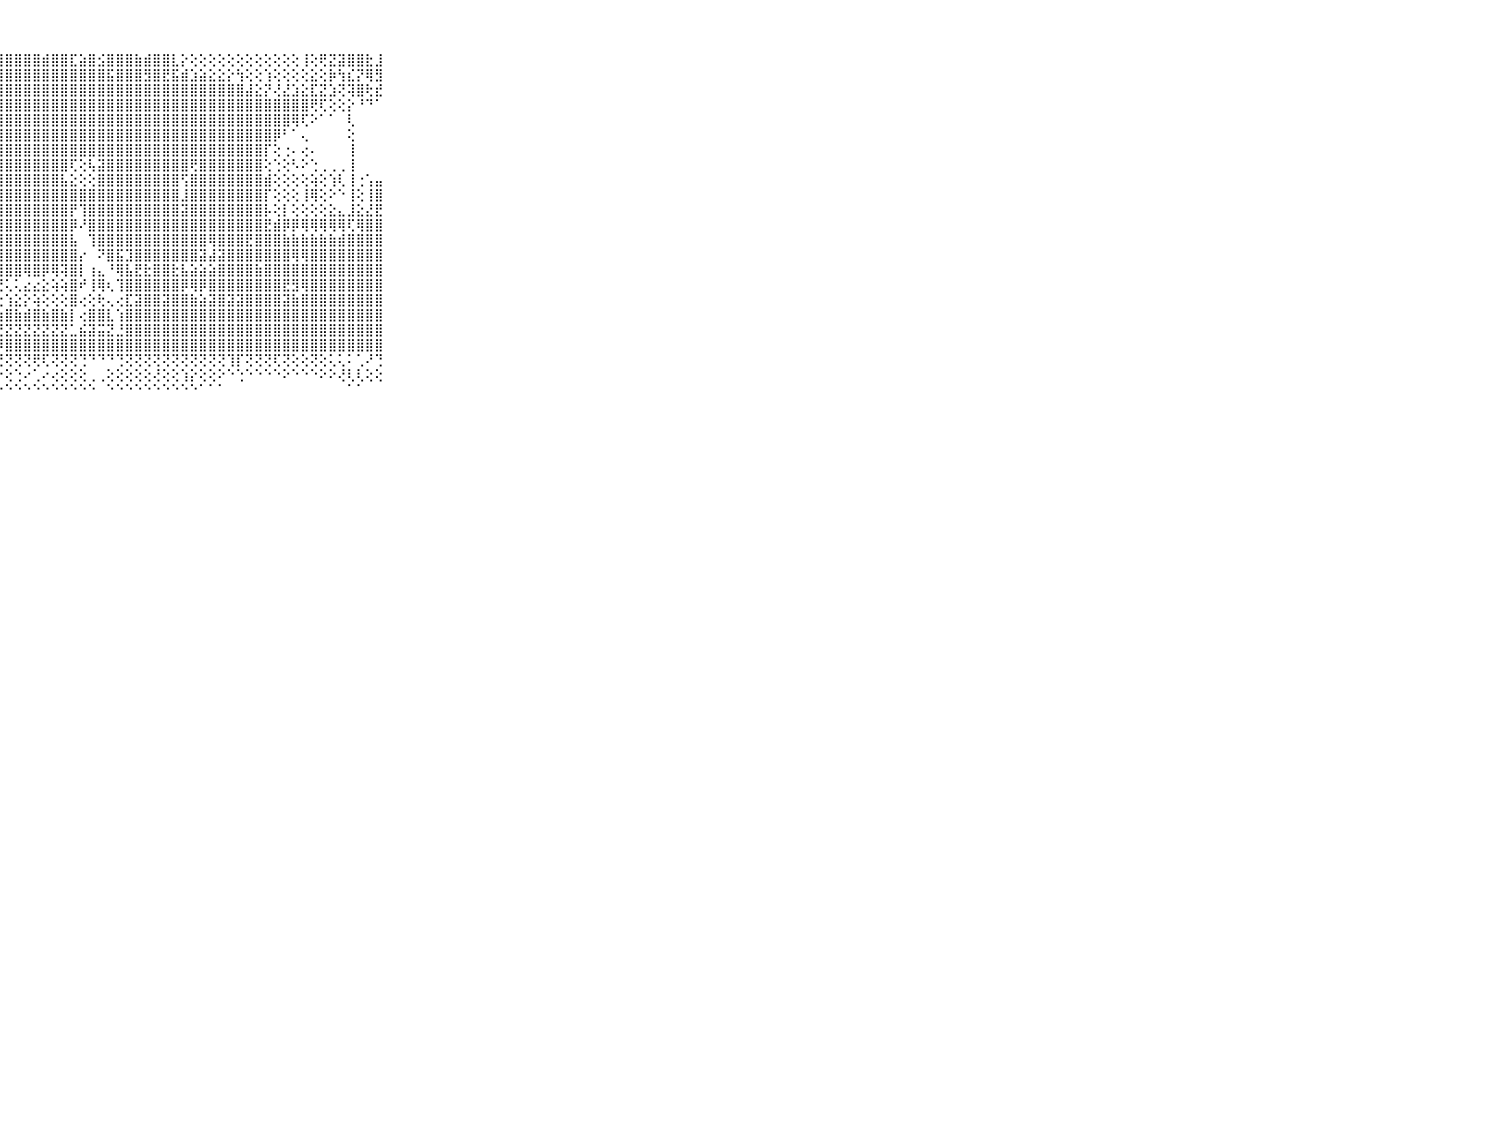

⠀⠀⠀⠀⠀⠀⠀⠀⠀⠀⠀⣿⣿⣿⣿⣿⣿⣿⣿⣿⣿⣿⣿⣿⣿⣽⣯⣻⣿⣿⣿⣿⣾⣿⣿⣏⣵⣿⣪⣿⣿⣿⣷⣾⣿⣿⣇⡕⢕⢕⢕⢕⢕⢕⢕⢕⢕⢕⢕⢕⢸⢕⢟⣝⣽⣿⣿⣗⣸⠀⠀⠀⠀⠀⠀⠀⠀⠀⠀⠀⠀
⠀⠀⠀⠀⠀⠀⠀⠀⠀⠀⠀⣻⣿⣿⣿⣾⣿⣿⣻⣿⣿⣾⣿⣿⣿⣿⣿⣿⣿⣿⣿⣿⣿⣿⣿⣿⣿⣿⣿⣯⣿⣿⣿⣻⣿⣟⣯⣾⣱⣵⣕⣕⡕⢳⢕⢕⢱⢕⢕⢕⢕⣕⢕⡷⢳⣎⡝⢿⣻⠀⠀⠀⠀⠀⠀⠀⠀⠀⠀⠀⠀
⠀⠀⠀⠀⠀⠀⠀⠀⠀⠀⠀⢷⢯⣿⣿⣿⣿⣿⣿⣿⣿⣿⣿⣿⣿⣿⣿⣿⣿⣿⣿⣿⣿⣿⣿⣿⣿⣿⣿⣿⣿⣿⣿⣿⣿⣿⣿⣿⣿⣿⣿⣿⣿⣿⣼⣕⡝⢜⣜⣱⣕⣏⣝⣱⢝⢽⣿⢗⣞⠀⠀⠀⠀⠀⠀⠀⠀⠀⠀⠀⠀
⠀⠀⠀⠀⠀⠀⠀⠀⠀⠀⠀⣷⣷⣿⣿⣿⣿⣿⣿⣽⣿⣟⣿⣿⣿⣿⣿⣿⣿⣿⣿⣿⣿⣿⣿⣿⣿⣿⣿⣿⣿⣿⣿⣿⣿⣿⣿⣿⣿⣿⣿⣿⣿⣿⣿⣿⣿⣿⣿⣿⣿⢟⢏⢕⢕⡕⠘⠙⠁⠀⠀⠀⠀⠀⠀⠀⠀⠀⠀⠀⠀
⠀⠀⠀⠀⠀⠀⠀⠀⠀⠀⠀⣿⣿⣿⣿⣿⣿⣿⣿⣿⣿⣿⣿⣿⣿⣿⣿⣿⣿⣿⣿⣿⣿⣿⣿⣿⣿⣿⣿⣿⣿⣿⣿⣿⣿⣿⣿⣿⣿⣿⣿⣿⣿⣿⣿⣿⣿⣿⣿⢿⢏⠕⠁⠁⠀⢇⠀⠀⠀⠀⠀⠀⠀⠀⠀⠀⠀⠀⠀⠀⠀
⠀⠀⠀⠀⠀⠀⠀⠀⠀⠀⠀⣿⣿⣿⣿⣿⣿⣿⣿⣿⣿⣿⣿⣿⣿⣿⣿⣿⣿⣿⣿⣿⣿⣿⣿⣿⣿⣿⣿⣿⣿⣿⣿⣿⣿⣿⣿⣿⣿⣿⣿⣿⣿⣿⣿⣿⣿⡿⠃⠁⢄⠀⠀⠀⠀⢕⠀⠀⠀⠀⠀⠀⠀⠀⠀⠀⠀⠀⠀⠀⠀
⠀⠀⠀⠀⠀⠀⠀⠀⠀⠀⠀⣿⣿⣿⣿⡟⢝⢝⢧⢵⣜⢝⢻⣿⣿⣿⣿⣿⣿⣿⣿⣿⣿⣿⣿⣿⣿⣿⣿⣿⣿⣿⣿⣿⣿⣿⣿⣿⣿⣿⣿⣿⣿⣿⣿⣿⡏⢕⢐⠄⢔⠄⠀⠀⠀⢸⠀⠀⠀⠀⠀⠀⠀⠀⠀⠀⠀⠀⠀⠀⠀
⠀⠀⠀⠀⠀⠀⠀⠀⠀⠀⠀⣿⣿⢏⢕⢕⢕⢕⢕⢕⢝⢷⣧⡎⢻⣿⣿⣿⣿⣿⣿⣿⣿⣿⣿⢏⢕⢧⣽⣿⣿⣿⣿⣿⣿⣿⣿⣿⢟⣿⣿⣿⣿⣿⣿⣿⢕⢑⢕⠣⠕⢑⢀⢀⢀⢸⠀⠀⠀⠀⠀⠀⠀⠀⠀⠀⠀⠀⠀⠀⠀
⠀⠀⠀⠀⠀⠀⠀⠀⠀⠀⠀⣿⣿⣷⣷⣷⣵⣵⣧⣵⣱⢕⣽⣿⡇⢻⣿⣿⣿⣿⣿⣿⣿⣿⣧⣕⢕⢕⣿⣿⣿⣿⣿⣿⣿⣿⣿⢫⣿⣿⣿⣿⣿⣿⣿⣿⣾⢕⢕⢕⢕⢵⢕⢱⢇⢸⢐⢡⣤⠀⠀⠀⠀⠀⠀⠀⠀⠀⠀⠀⠀
⠀⠀⠀⠀⠀⠀⠀⠀⠀⠀⠀⣿⣿⣿⣿⣿⣿⣿⣿⣿⣿⣿⣿⣿⣷⣼⣿⣿⣿⣿⣿⣿⣿⣿⣿⣿⣿⣿⣿⣿⣿⣿⣿⣿⣿⣿⣿⣸⣿⣿⣿⣿⣿⣿⣿⣿⡏⢕⢕⢕⢸⢿⢕⠕⠑⢸⢕⢸⣿⠀⠀⠀⠀⠀⠀⠀⠀⠀⠀⠀⠀
⠀⠀⠀⠀⠀⠀⠀⠀⠀⠀⠀⣿⣿⣿⣿⣿⣿⣿⣿⣿⣿⣿⣿⣿⣿⣼⣿⣿⣿⣿⣿⣿⣿⣿⣿⡟⢹⣿⣿⣿⣿⣿⣿⣿⣿⣿⣿⣽⣿⣿⣿⣿⣿⣿⣿⣿⡧⢕⡇⢕⢕⢕⢕⣕⣄⣸⣕⣜⣟⠀⠀⠀⠀⠀⠀⠀⠀⠀⠀⠀⠀
⠀⠀⠀⠀⠀⠀⠀⠀⠀⠀⠀⣿⣿⣿⣿⣿⣿⣿⣿⣿⣿⣿⣿⣿⣿⢹⣿⣿⣿⣿⣿⣿⣿⣿⣿⡿⠜⣿⣿⣿⣿⣿⣿⣿⣿⣿⣿⣿⣿⣿⣿⣿⣿⣿⣿⣿⣟⣾⡿⡿⢿⢿⢿⢿⢿⢏⢿⣿⣿⠀⠀⠀⠀⠀⠀⠀⠀⠀⠀⠀⠀
⠀⠀⠀⠀⠀⠀⠀⠀⠀⠀⠀⣿⣿⣿⣿⣿⣿⣿⣿⣿⣿⣿⣿⣿⣟⢸⣿⣿⣿⣿⣿⣿⣿⣿⣿⣧⠀⢹⣿⣿⣿⣿⣿⣿⣿⣿⣿⣿⣿⣿⢿⣿⣿⣿⣟⣿⣿⣿⣷⣷⣷⣷⣷⣷⣾⣿⣿⣿⣿⠀⠀⠀⠀⠀⠀⠀⠀⠀⠀⠀⠀
⠀⠀⠀⠀⠀⠀⠀⠀⠀⠀⠀⣿⣿⣿⣿⣿⣿⣿⣿⣿⣿⣿⣿⣿⣏⢕⣿⣿⣿⣿⣿⣿⣿⣿⣿⣿⡔⠀⠝⣿⣯⣹⣿⣿⣿⣿⣿⣿⣿⣽⣼⣽⣿⣿⣿⣿⣿⣿⣿⢿⢿⣿⣿⣿⣿⣿⣿⣿⣿⠀⠀⠀⠀⠀⠀⠀⠀⠀⠀⠀⠀
⠀⠀⠀⠀⠀⠀⠀⠀⠀⠀⠀⣿⣿⣿⣿⣿⣿⣿⣿⣿⣿⣿⣿⣿⢟⢕⣿⣿⣿⣿⢿⣿⡿⢿⢽⣿⡇⢰⣄⠘⢿⣧⣟⣗⣿⣿⣗⣧⣵⣵⣵⣿⣿⣿⣿⣷⣿⣿⣿⣿⣿⣿⣿⣿⣿⣿⣿⣿⣿⠀⠀⠀⠀⠀⠀⠀⠀⠀⠀⠀⠀
⠀⠀⠀⠀⠀⠀⠀⠀⠀⠀⠀⣿⣿⣿⣿⣽⣽⣽⣿⣿⣿⣿⡿⠷⢗⢗⢏⢝⢅⢅⣔⣔⣕⢵⢵⣿⠞⢸⢿⢆⢹⣿⣿⣿⣿⣿⣿⡿⢿⡿⣿⣿⣿⣿⣿⣿⣿⣿⣟⣻⢿⣿⣿⣿⣿⣿⣿⣿⣿⠀⠀⠀⠀⠀⠀⠀⠀⠀⠀⠀⠀
⠀⠀⠀⠀⠀⠀⠀⠀⠀⠀⠀⣿⢿⢿⢿⢟⢟⢝⢹⣽⢷⣷⣾⣿⣿⢕⢕⢕⢱⣕⡕⢵⢕⢕⢕⣿⢔⢕⢗⢄⢔⣏⣽⣿⣿⣽⣿⣿⣷⣵⣽⣿⣽⣽⣿⣿⣿⣿⣽⣷⣿⣿⣿⣿⣿⣿⣿⣿⣿⠀⠀⠀⠀⠀⠀⠀⠀⠀⠀⠀⠀
⠀⠀⠀⠀⠀⠀⠀⠀⠀⠀⠀⢔⢕⢕⣕⣪⣽⣵⣷⣿⣿⣿⣿⣿⣿⣵⣵⣵⣿⣷⣾⣿⣷⣿⣷⡇⢔⣿⣿⣇⢱⣿⣿⣿⣿⣿⣿⣿⣿⣿⣿⣿⣿⣿⣿⣿⣿⣿⣿⣿⣿⣿⣿⣿⣿⣿⣿⣿⣿⠀⠀⠀⠀⠀⠀⠀⠀⠀⠀⠀⠀
⠀⠀⠀⠀⠀⠀⠀⠀⠀⠀⠀⠕⢕⢕⢕⢕⢵⢽⣗⣳⣕⣕⣕⣜⣕⣕⣜⣝⣝⣝⣝⣝⣝⣝⣝⣁⣮⣽⣭⣝⣘⣿⣿⣿⣿⣿⣿⣿⣿⣿⣿⣿⣿⣿⣿⣿⣿⣿⣿⣿⣿⣿⣿⣿⣿⣿⣿⣿⣿⠀⠀⠀⠀⠀⠀⠀⠀⠀⠀⠀⠀
⠀⠀⠀⠀⠀⠀⠀⠀⠀⠀⠀⢸⢝⢻⣿⣿⣿⣿⣿⣿⣿⢿⣿⣿⣿⣿⣿⡿⣿⣿⣿⣿⣿⣿⣿⣿⣿⣿⣿⣿⣿⣿⣿⣿⣿⣿⣿⣿⣿⣿⣿⣿⣿⣿⣿⣿⣿⣿⣿⣿⣿⣿⣿⣿⣿⣿⣿⣿⣿⠀⠀⠀⠀⠀⠀⠀⠀⠀⠀⠀⠀
⠀⠀⠀⠀⠀⠀⠀⠀⠀⠀⠀⠁⠑⠑⠑⠘⠙⠘⠑⠑⠑⠘⢙⢝⢝⢝⢝⢝⢝⢝⢝⢟⢏⢝⢝⢝⢙⠙⠙⠙⢙⢝⢝⢝⢝⢝⢝⢝⢝⢝⢝⢝⢹⡏⢝⢝⢝⢏⢝⢕⢕⢝⢕⢅⢅⠅⢁⠜⢙⠀⠀⠀⠀⠀⠀⠀⠀⠀⠀⠀⠀
⠀⠀⠀⠀⠀⠀⠀⠀⠀⠀⠀⠀⠀⠀⠀⠀⠀⠄⠄⠀⠔⠕⢕⠕⢕⢕⢅⠕⢕⢑⠔⢁⠔⢔⢕⢕⢕⢀⢀⢕⢕⢕⢕⢕⢜⢕⢕⢱⡕⢕⢕⠕⠑⢑⠑⠑⠑⠑⠕⠑⠑⠑⠕⠕⢜⢇⢇⢕⢕⠀⠀⠀⠀⠀⠀⠀⠀⠀⠀⠀⠀
⠀⠀⠀⠀⠀⠀⠀⠀⠀⠀⠀⠀⠀⠀⠀⠀⠀⠀⠀⠀⠀⠀⠑⠑⠑⠑⠑⠑⠑⠑⠑⠑⠑⠑⠑⠑⠑⠑⠀⠑⠑⠑⠑⠑⠑⠑⠑⠑⠑⠁⠁⠁⠀⠀⠀⠀⠀⠀⠀⠀⠀⠀⠀⠀⠀⠁⠁⠀⠀⠀⠀⠀⠀⠀⠀⠀⠀⠀⠀⠀⠀